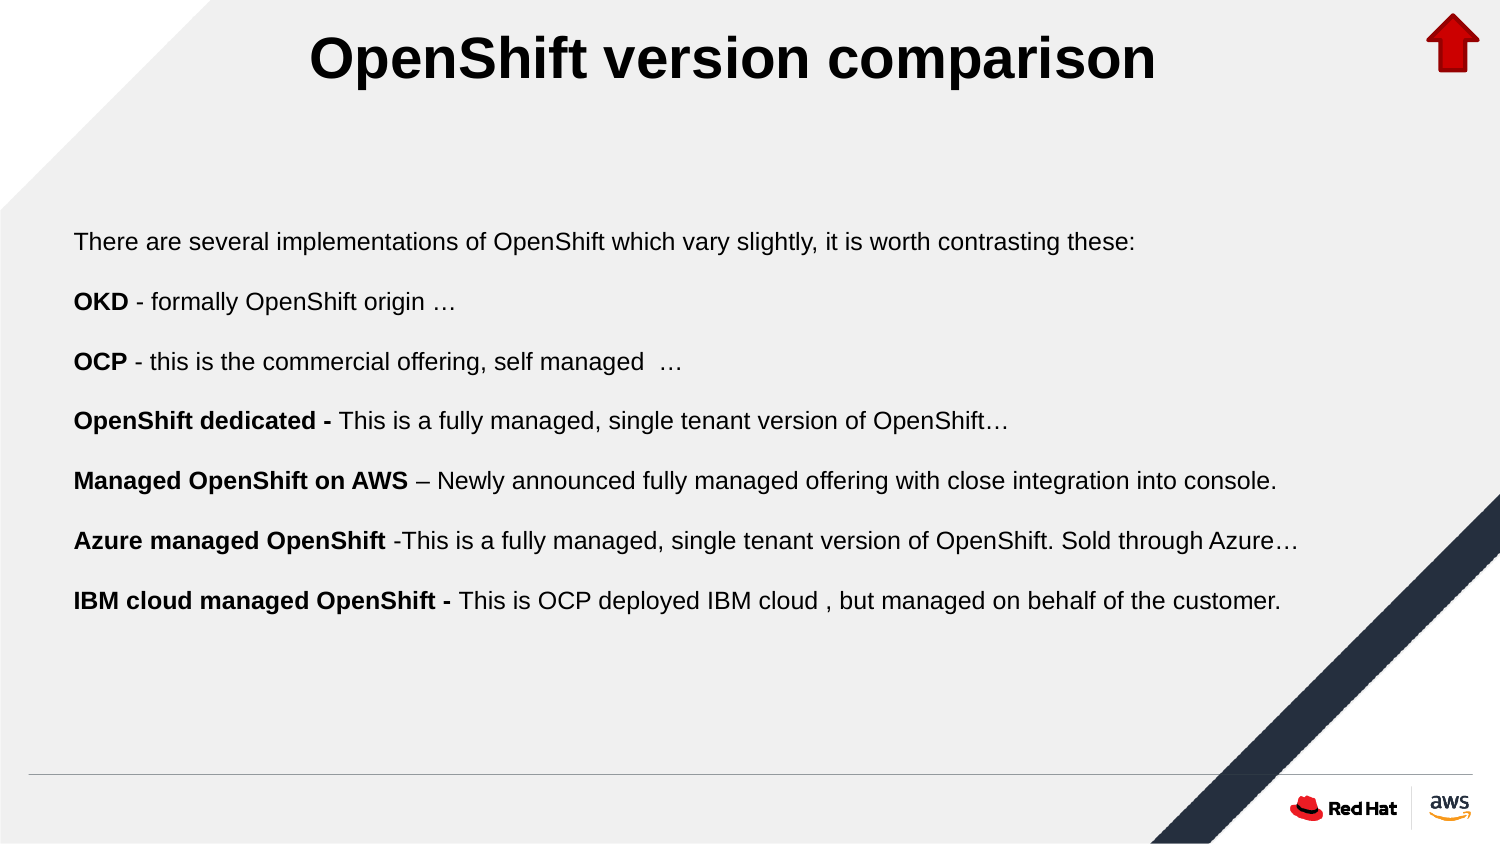

OpenShift version comparison

There are several implementations of OpenShift which vary slightly, it is worth contrasting these:
OKD - formally OpenShift origin …
OCP - this is the commercial offering, self managed  …
OpenShift dedicated - This is a fully managed, single tenant version of OpenShift…

Managed OpenShift on AWS – Newly announced fully managed offering with close integration into console.
Azure managed OpenShift -This is a fully managed, single tenant version of OpenShift. Sold through Azure…
IBM cloud managed OpenShift - This is OCP deployed IBM cloud , but managed on behalf of the customer.